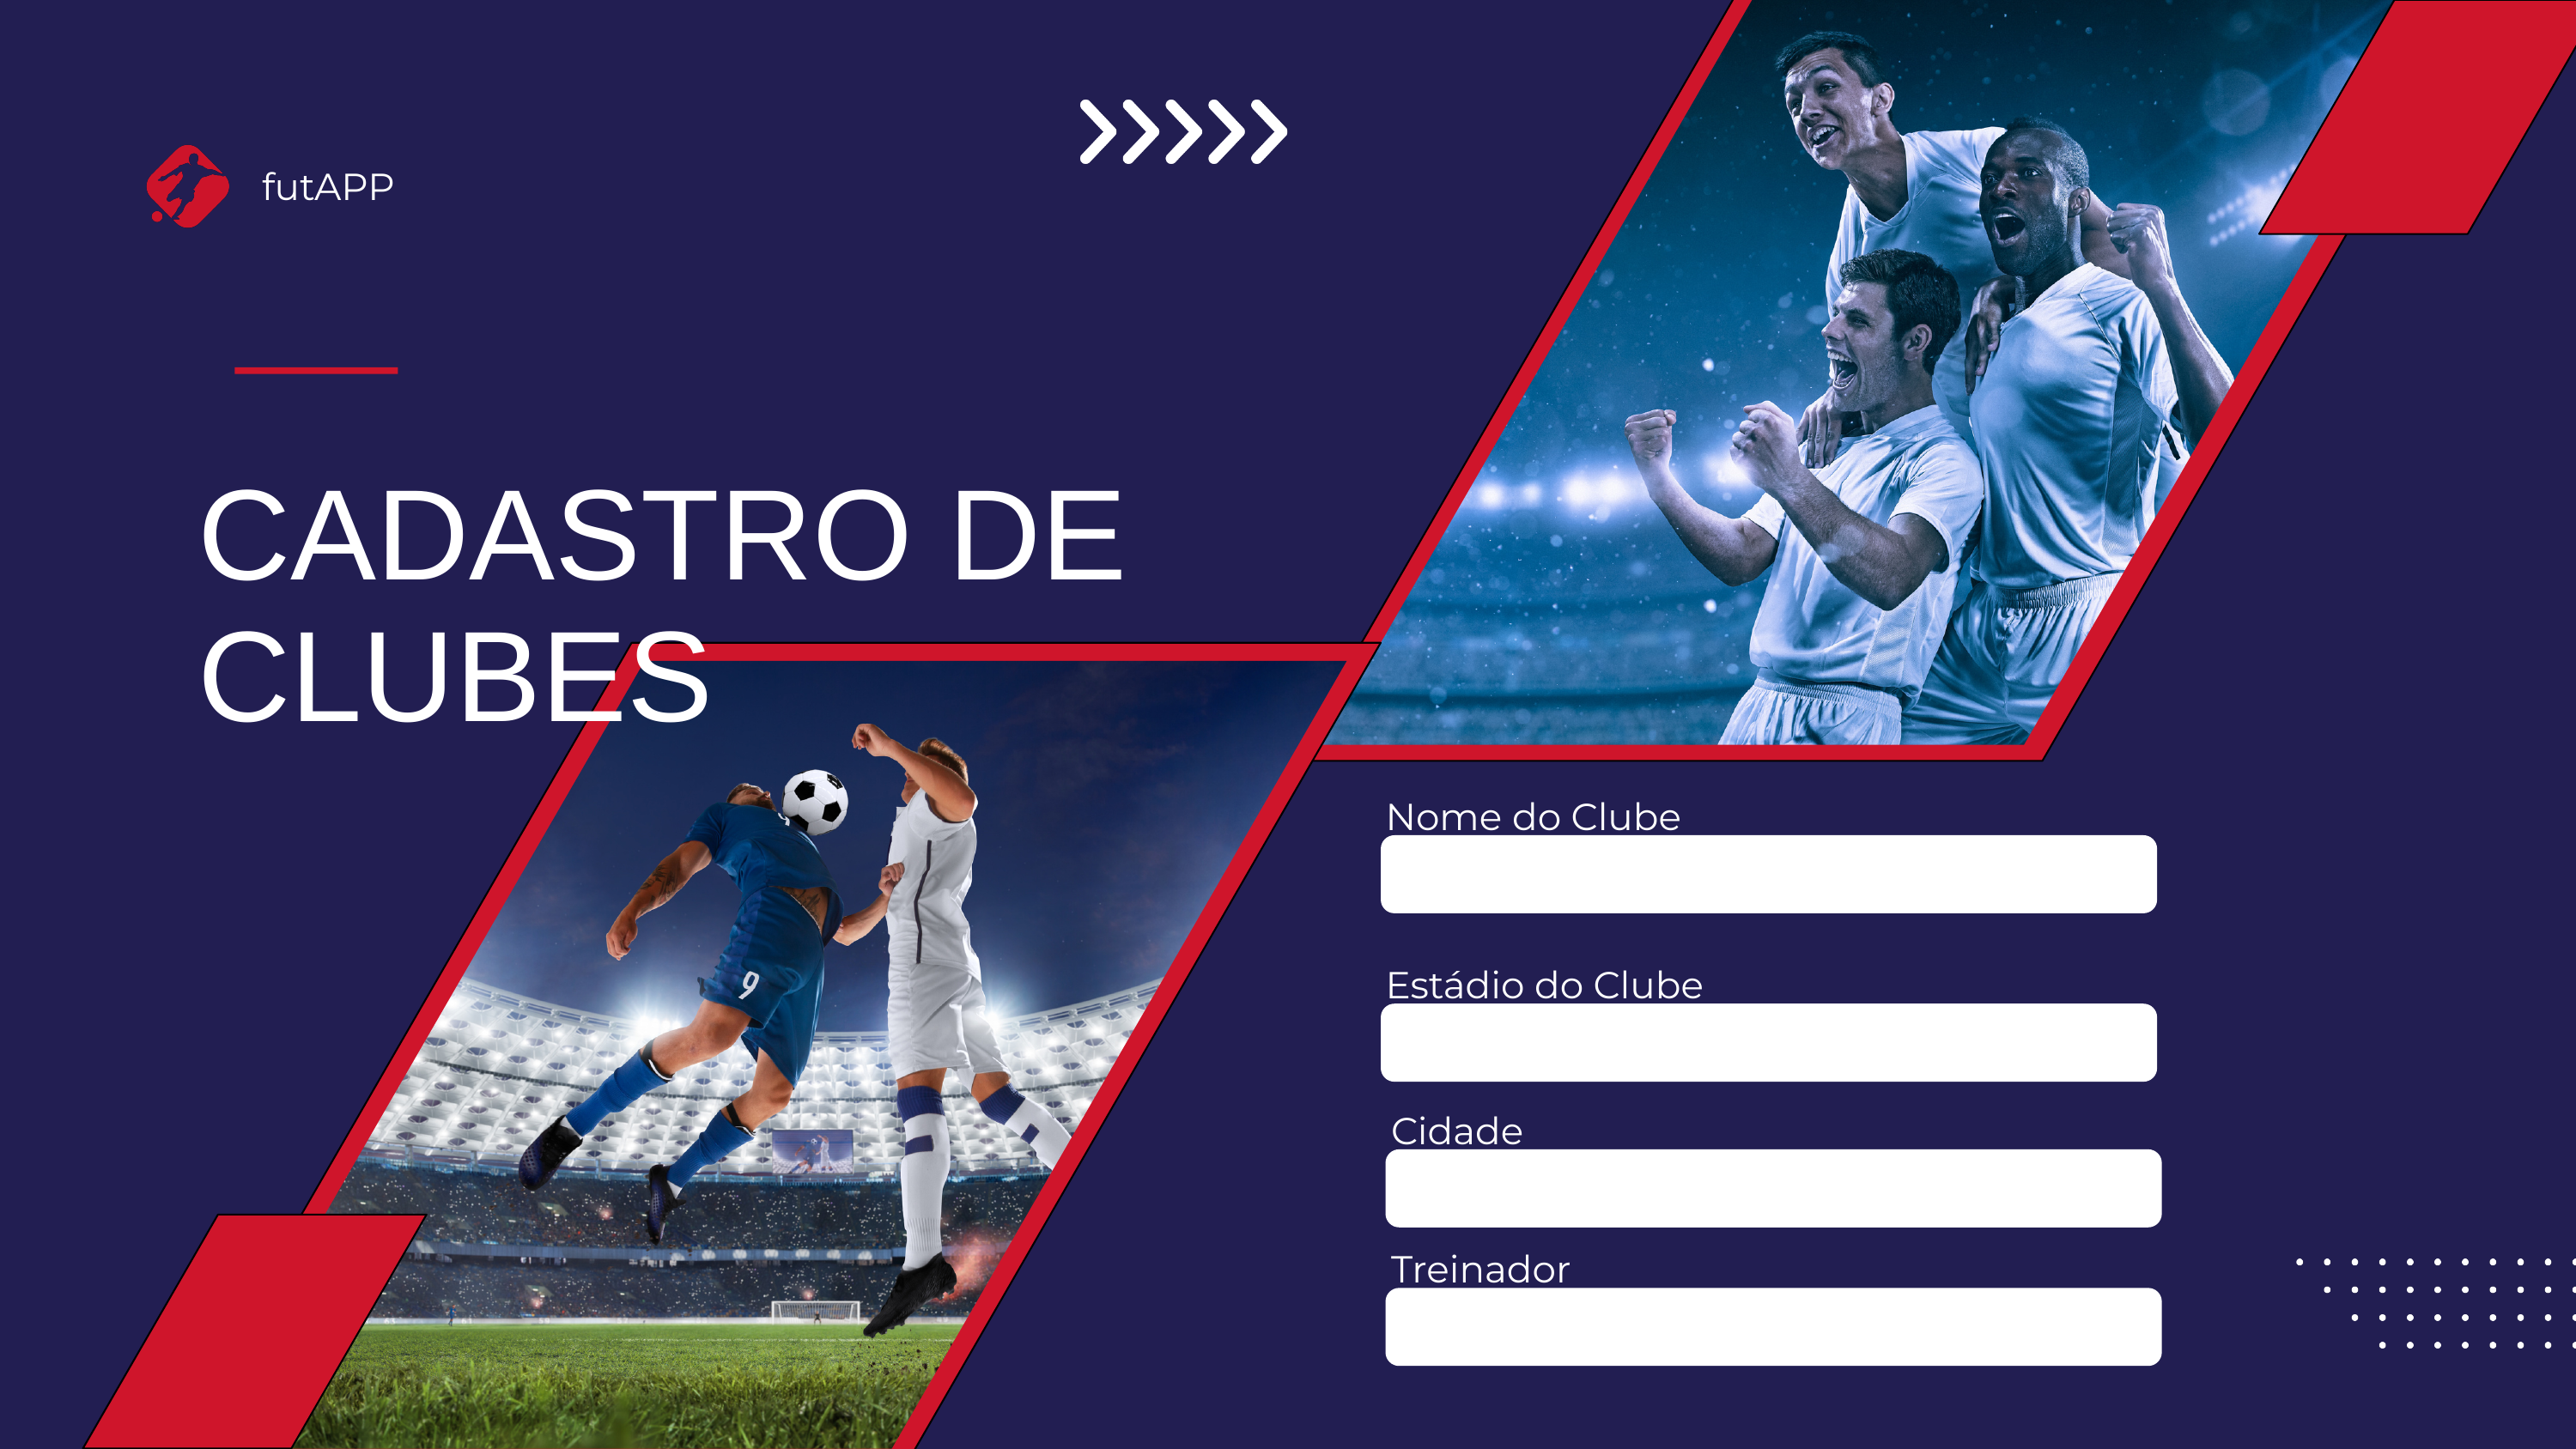

futAPP

CADASTRO DE CLUBES

Nome do Clube

Estádio do Clube

Cidade

Treinador